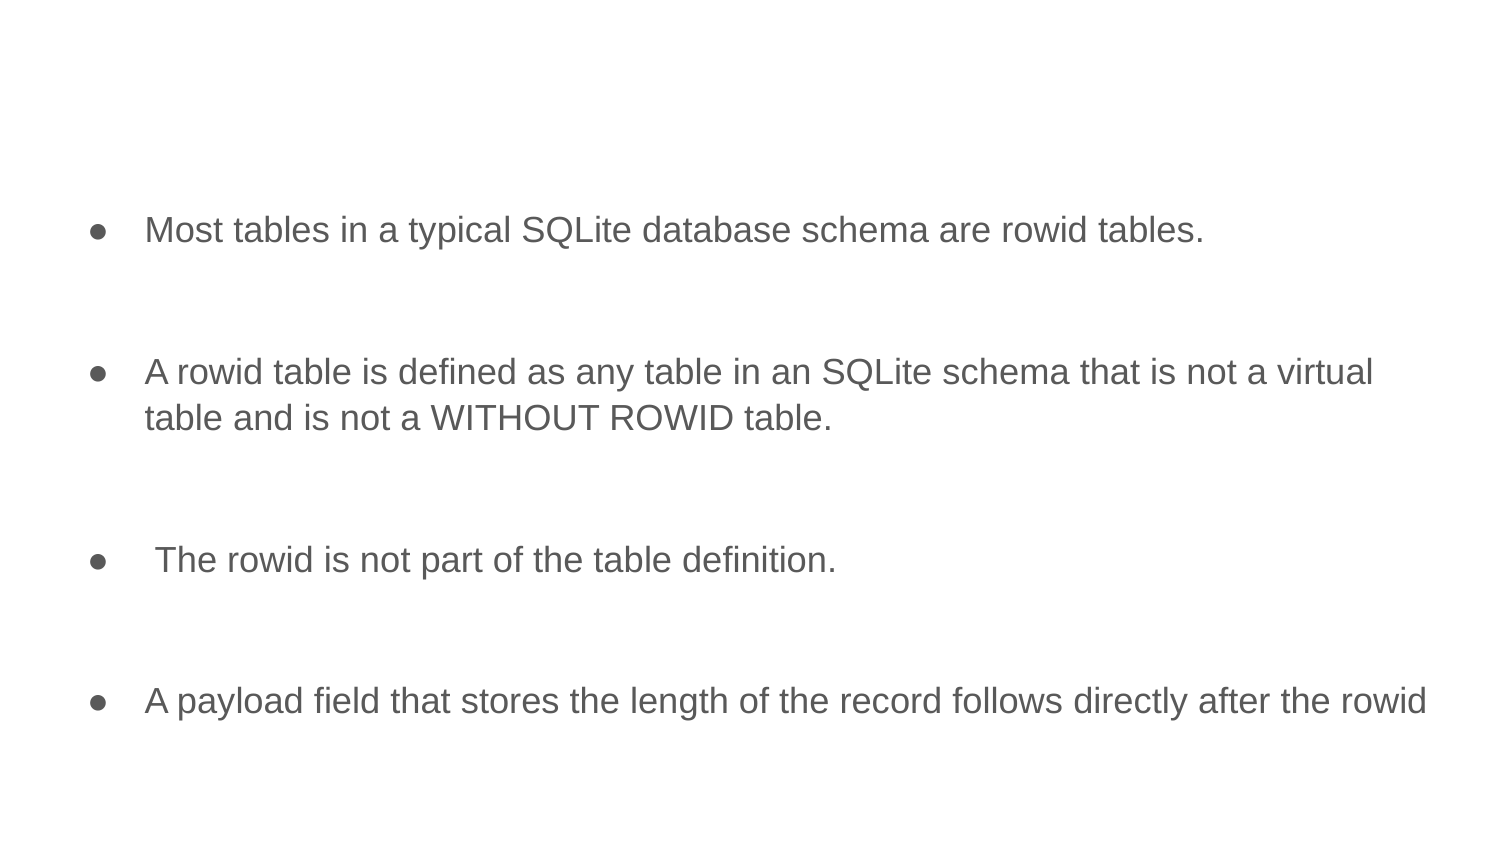

#
Most tables in a typical SQLite database schema are rowid tables.

A rowid table is defined as any table in an SQLite schema that is not a virtual table and is not a WITHOUT ROWID table.

 The rowid is not part of the table definition.

A payload field that stores the length of the record follows directly after the rowid